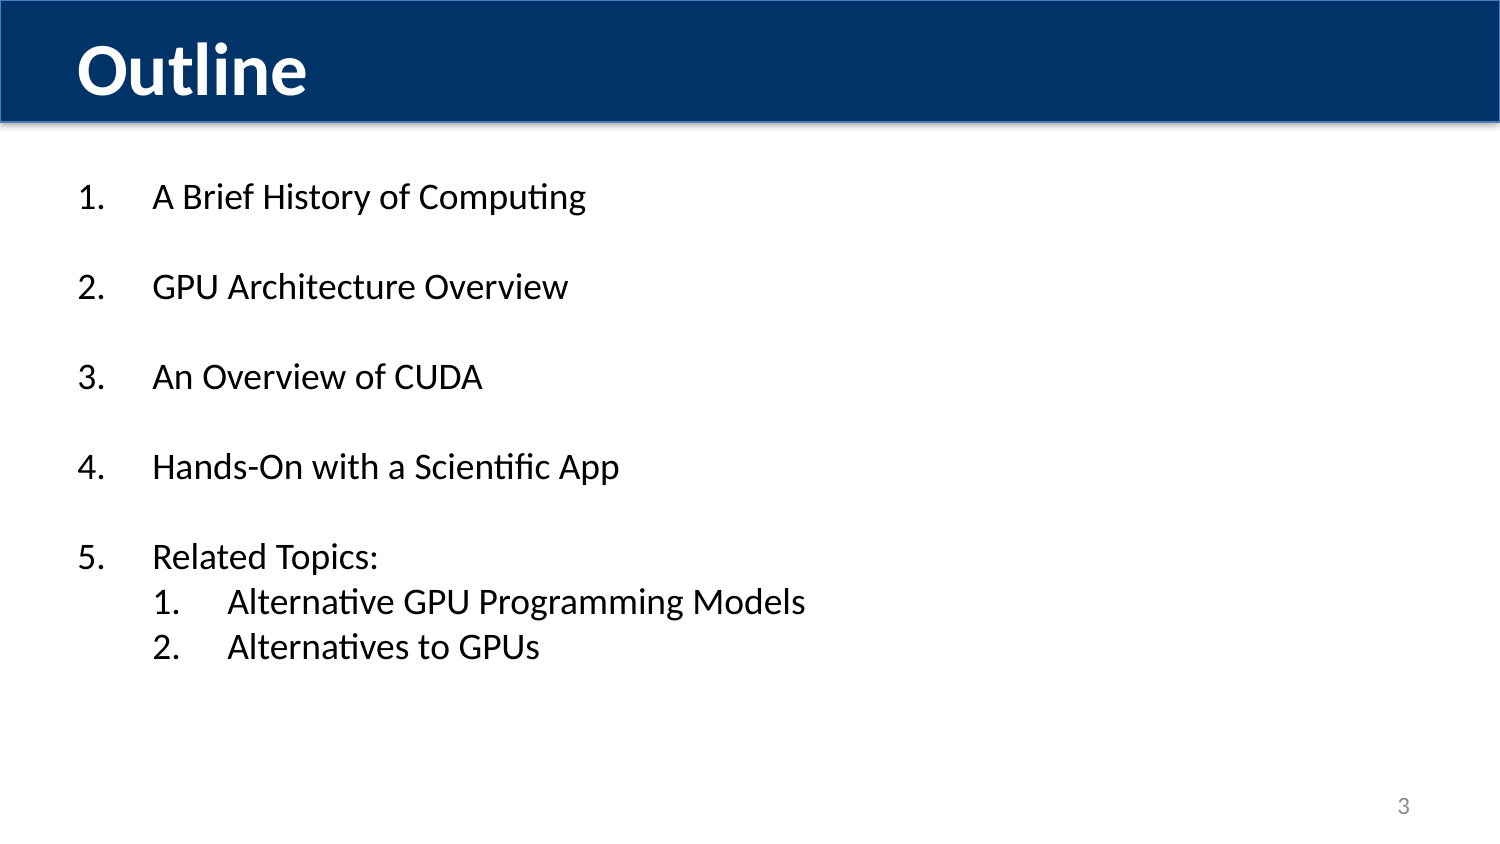

Outline
A Brief History of Computing

GPU Architecture Overview

An Overview of CUDA

Hands-On with a Scientific App

Related Topics:
Alternative GPU Programming Models
Alternatives to GPUs
3